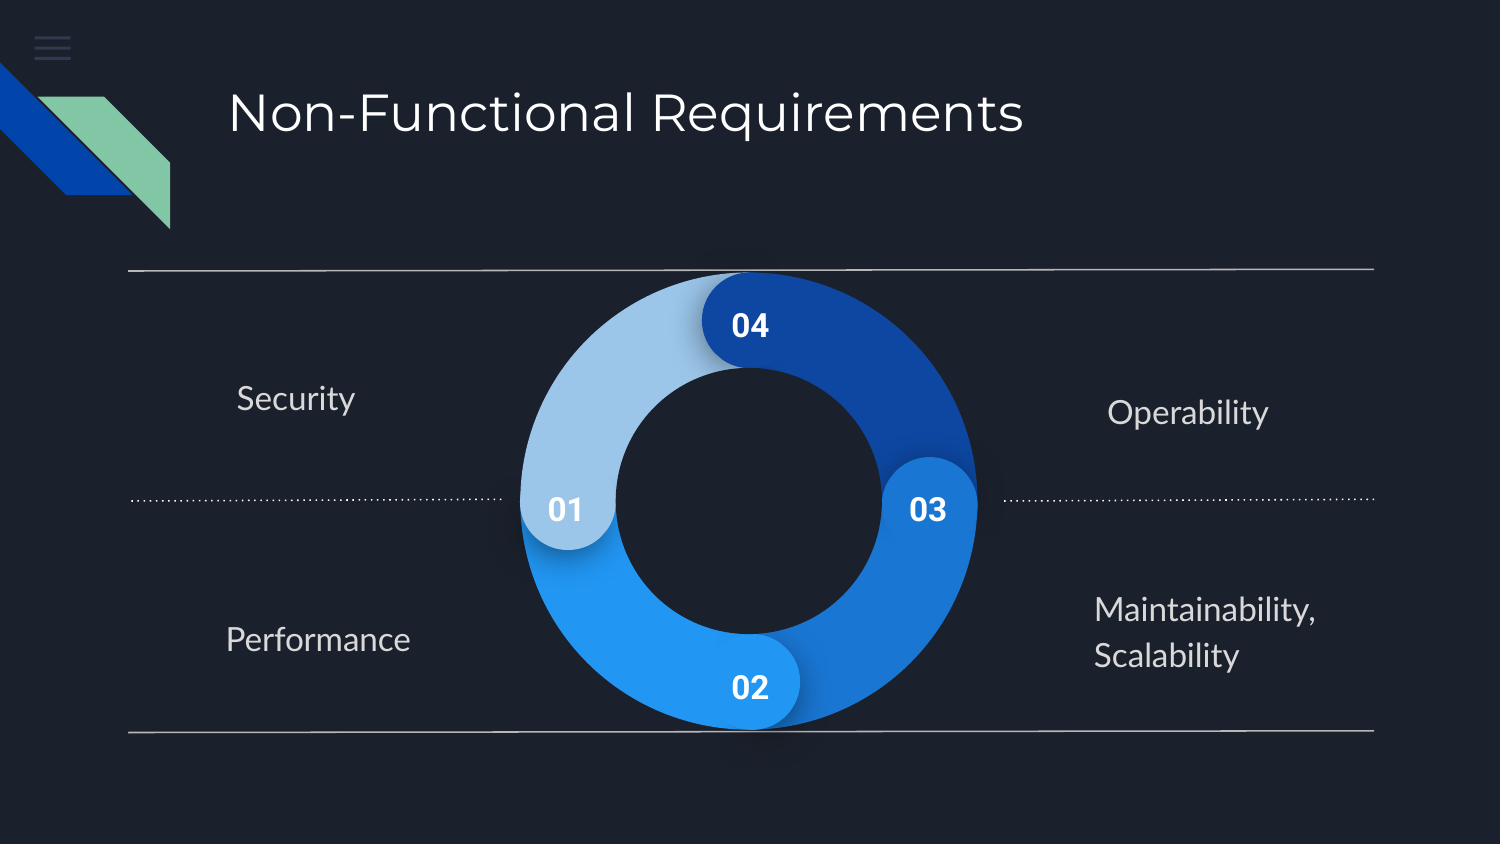

# Non-Functional Requirements

04

Security

Operability

01
03

Maintainability, Scalability
Performance

02